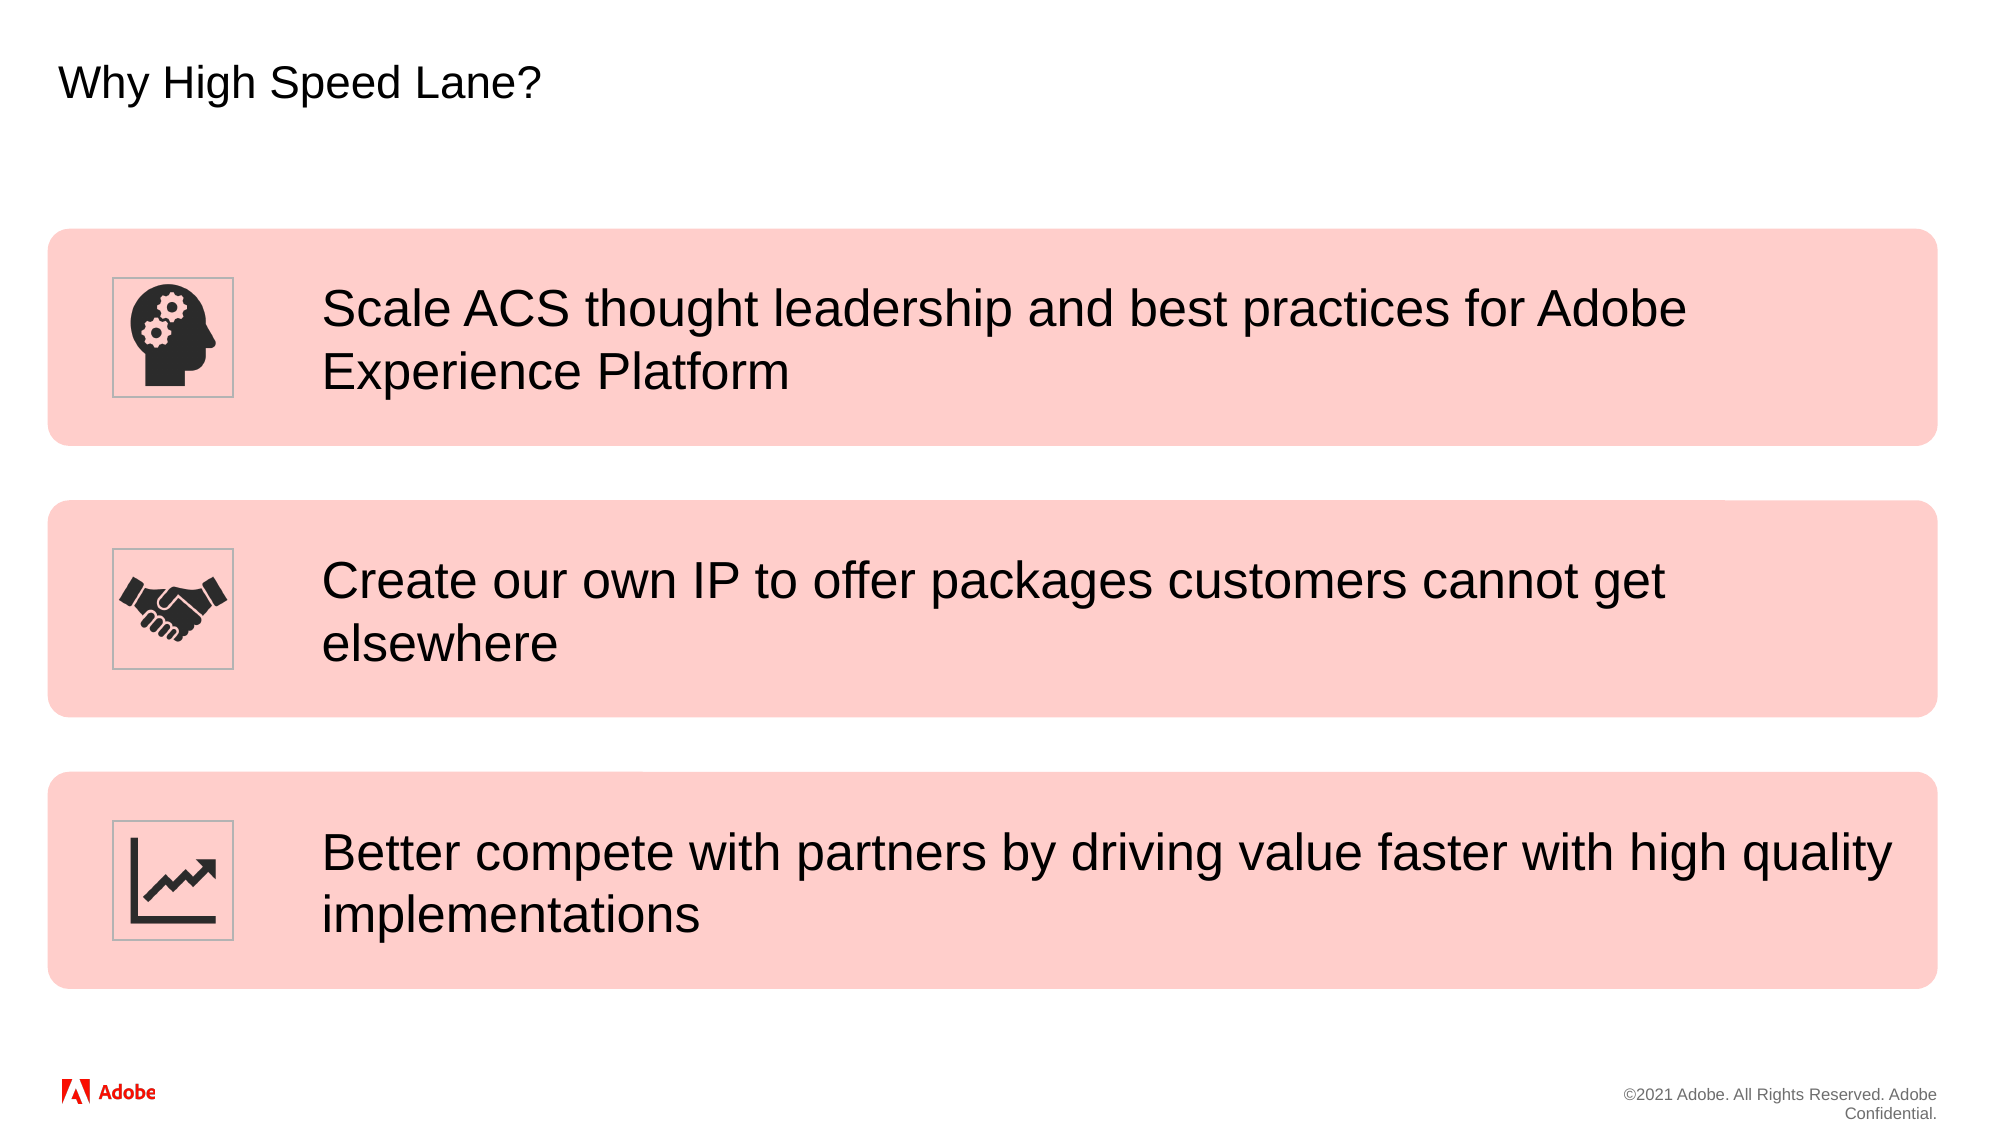

# Why High Speed Lane?
Scale ACS thought leadership and best practices for Adobe Experience Platform
Create our own IP to offer packages customers cannot get elsewhere
Better compete with partners by driving value faster with high quality implementations